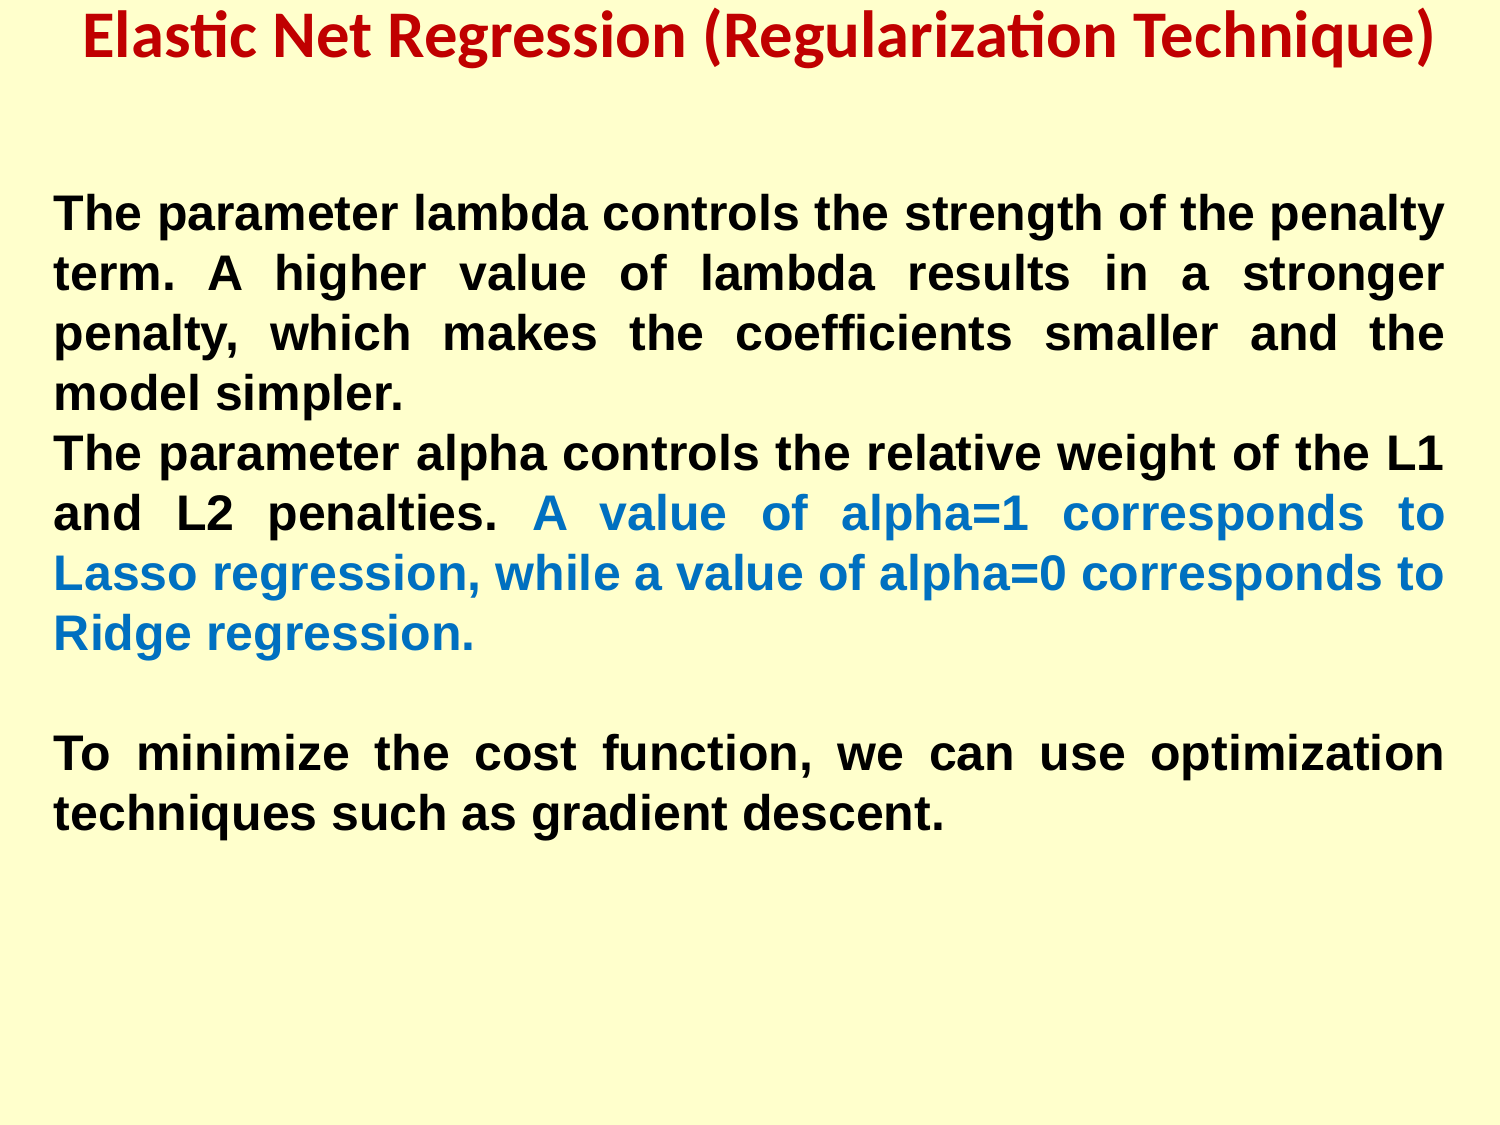

Elastic Net Regression (Regularization Technique)
The parameter lambda controls the strength of the penalty term. A higher value of lambda results in a stronger penalty, which makes the coefficients smaller and the model simpler.
The parameter alpha controls the relative weight of the L1 and L2 penalties. A value of alpha=1 corresponds to Lasso regression, while a value of alpha=0 corresponds to Ridge regression.

To minimize the cost function, we can use optimization techniques such as gradient descent.